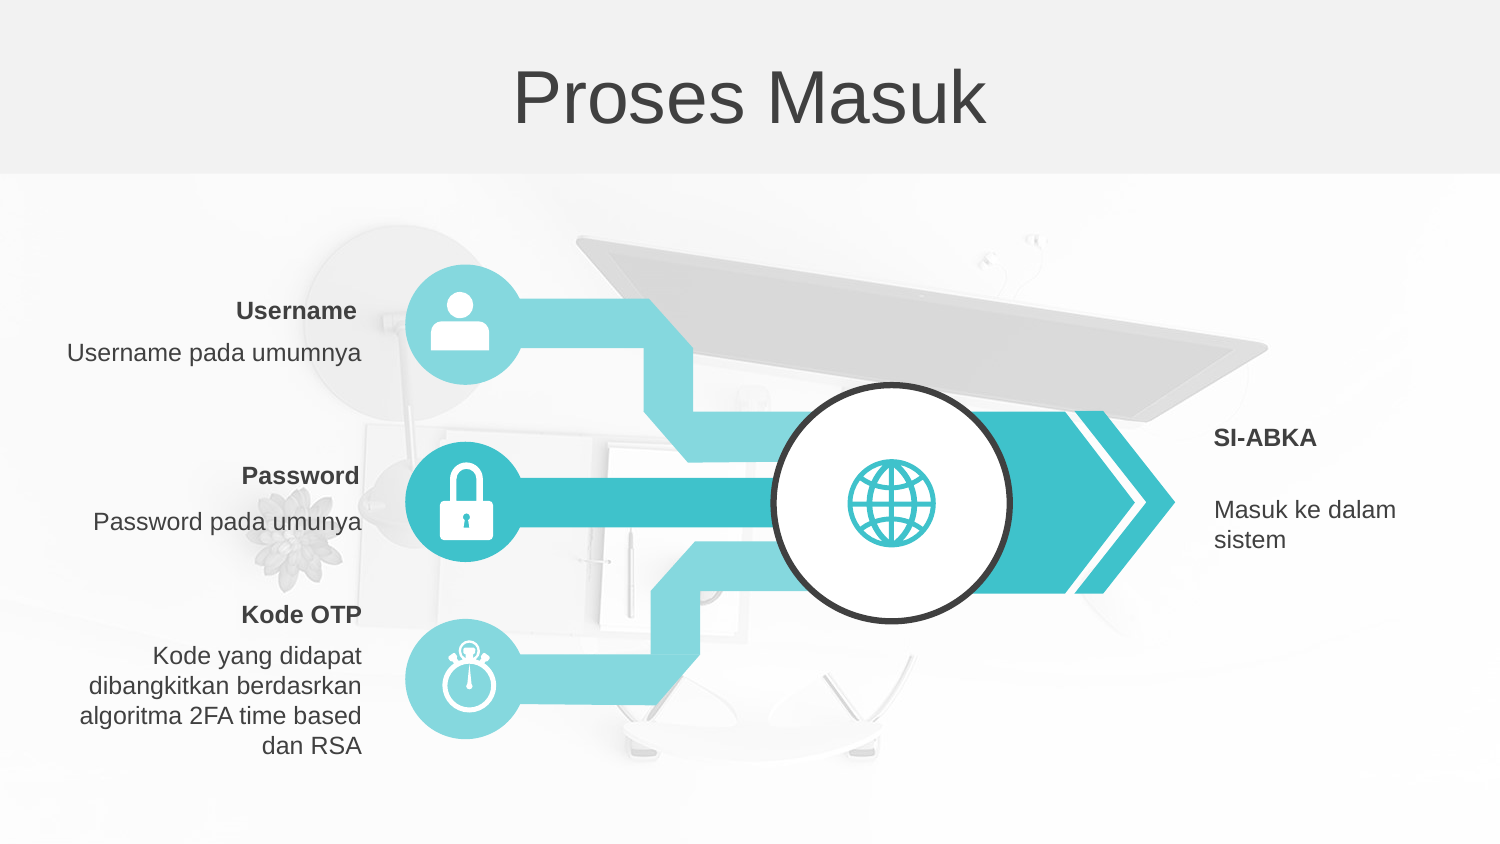

Proses Masuk

Username
Username pada umumnya

SI-ABKA
Masuk ke dalam sistem

Password
Password pada umunya

Kode OTP
Kode yang didapat dibangkitkan berdasrkan algoritma 2FA time based dan RSA